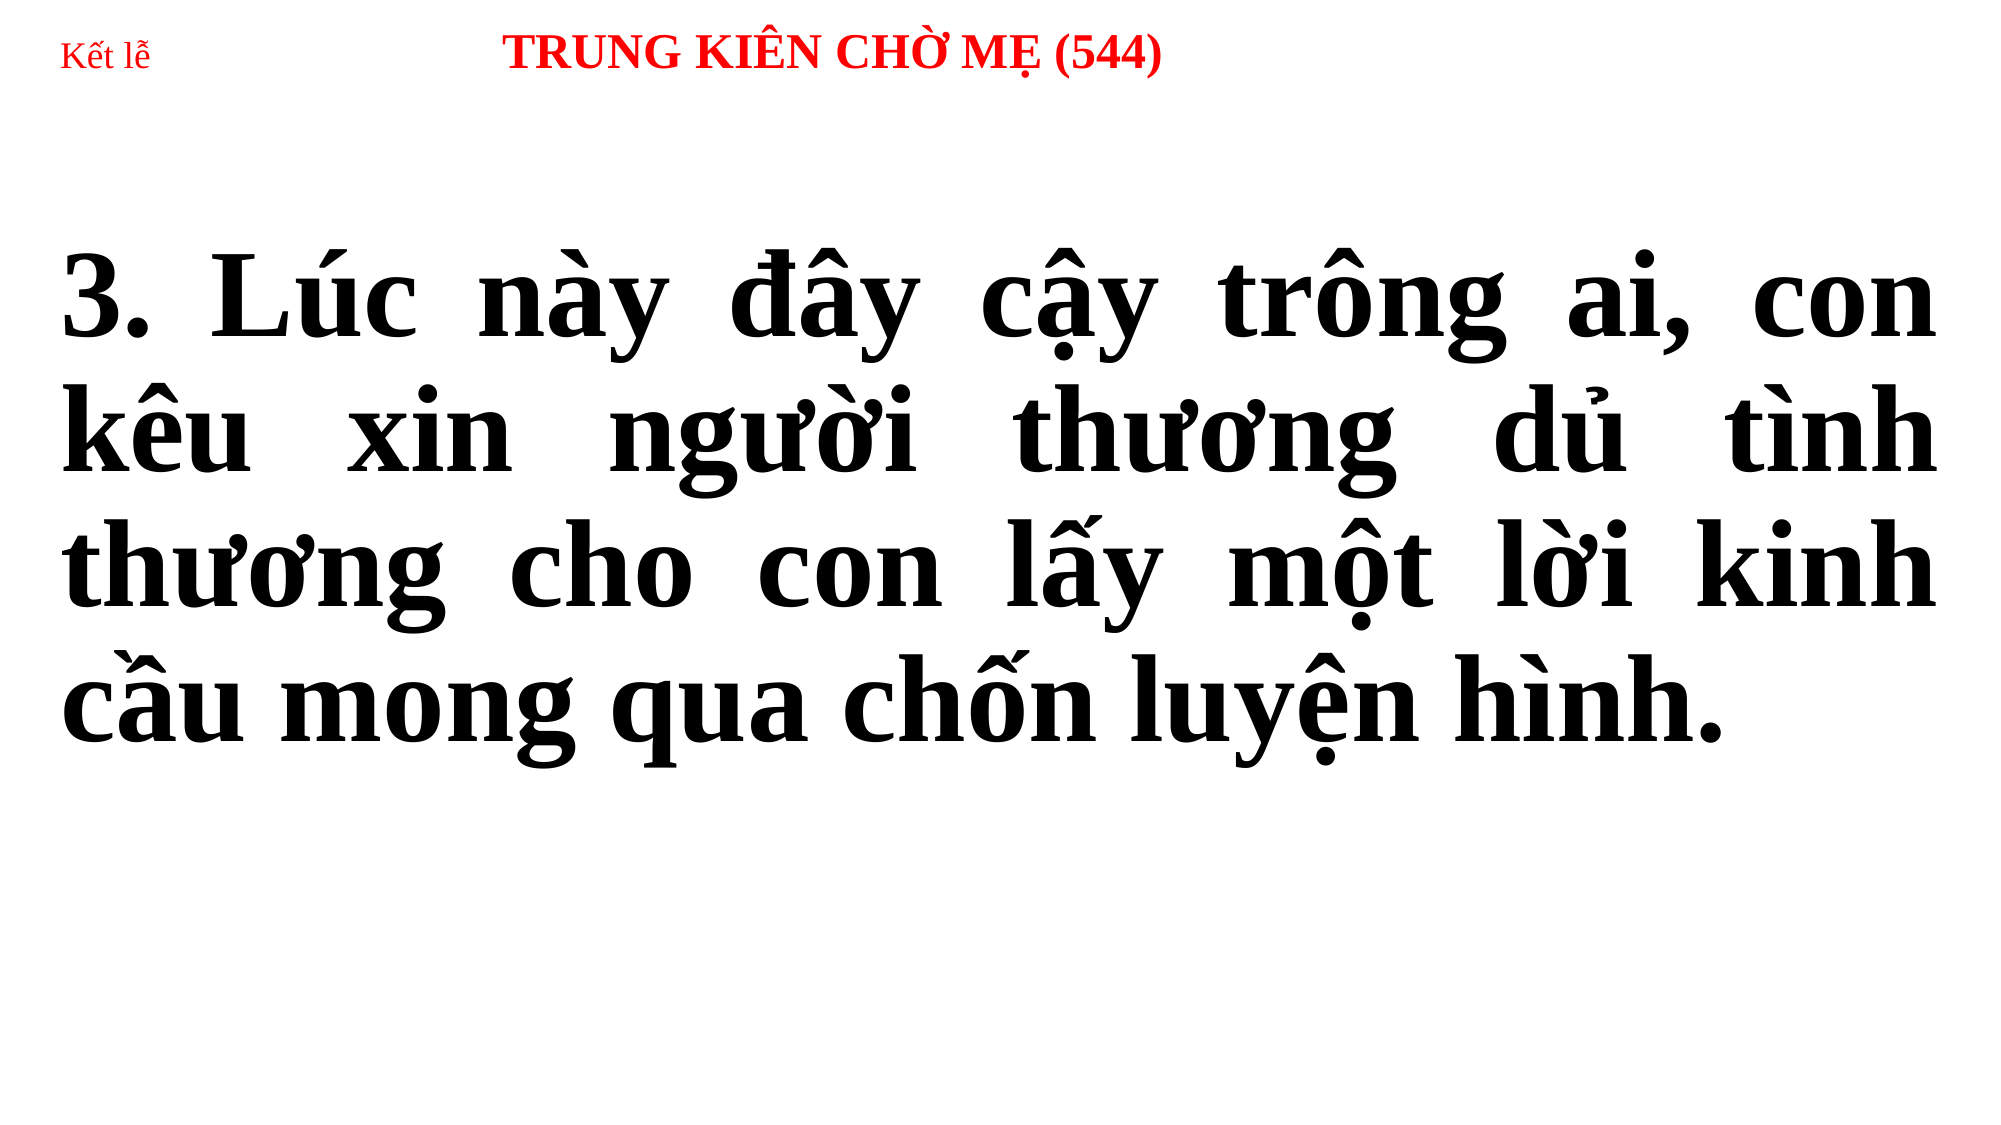

# Kết lễ                                     TRUNG KIÊN CHỜ MẸ (544)
3. Lúc này đây cậy trông ai, con kêu xin người thương dủ tình thương cho con lấy một lời kinh cầu mong qua chốn luyện hình.